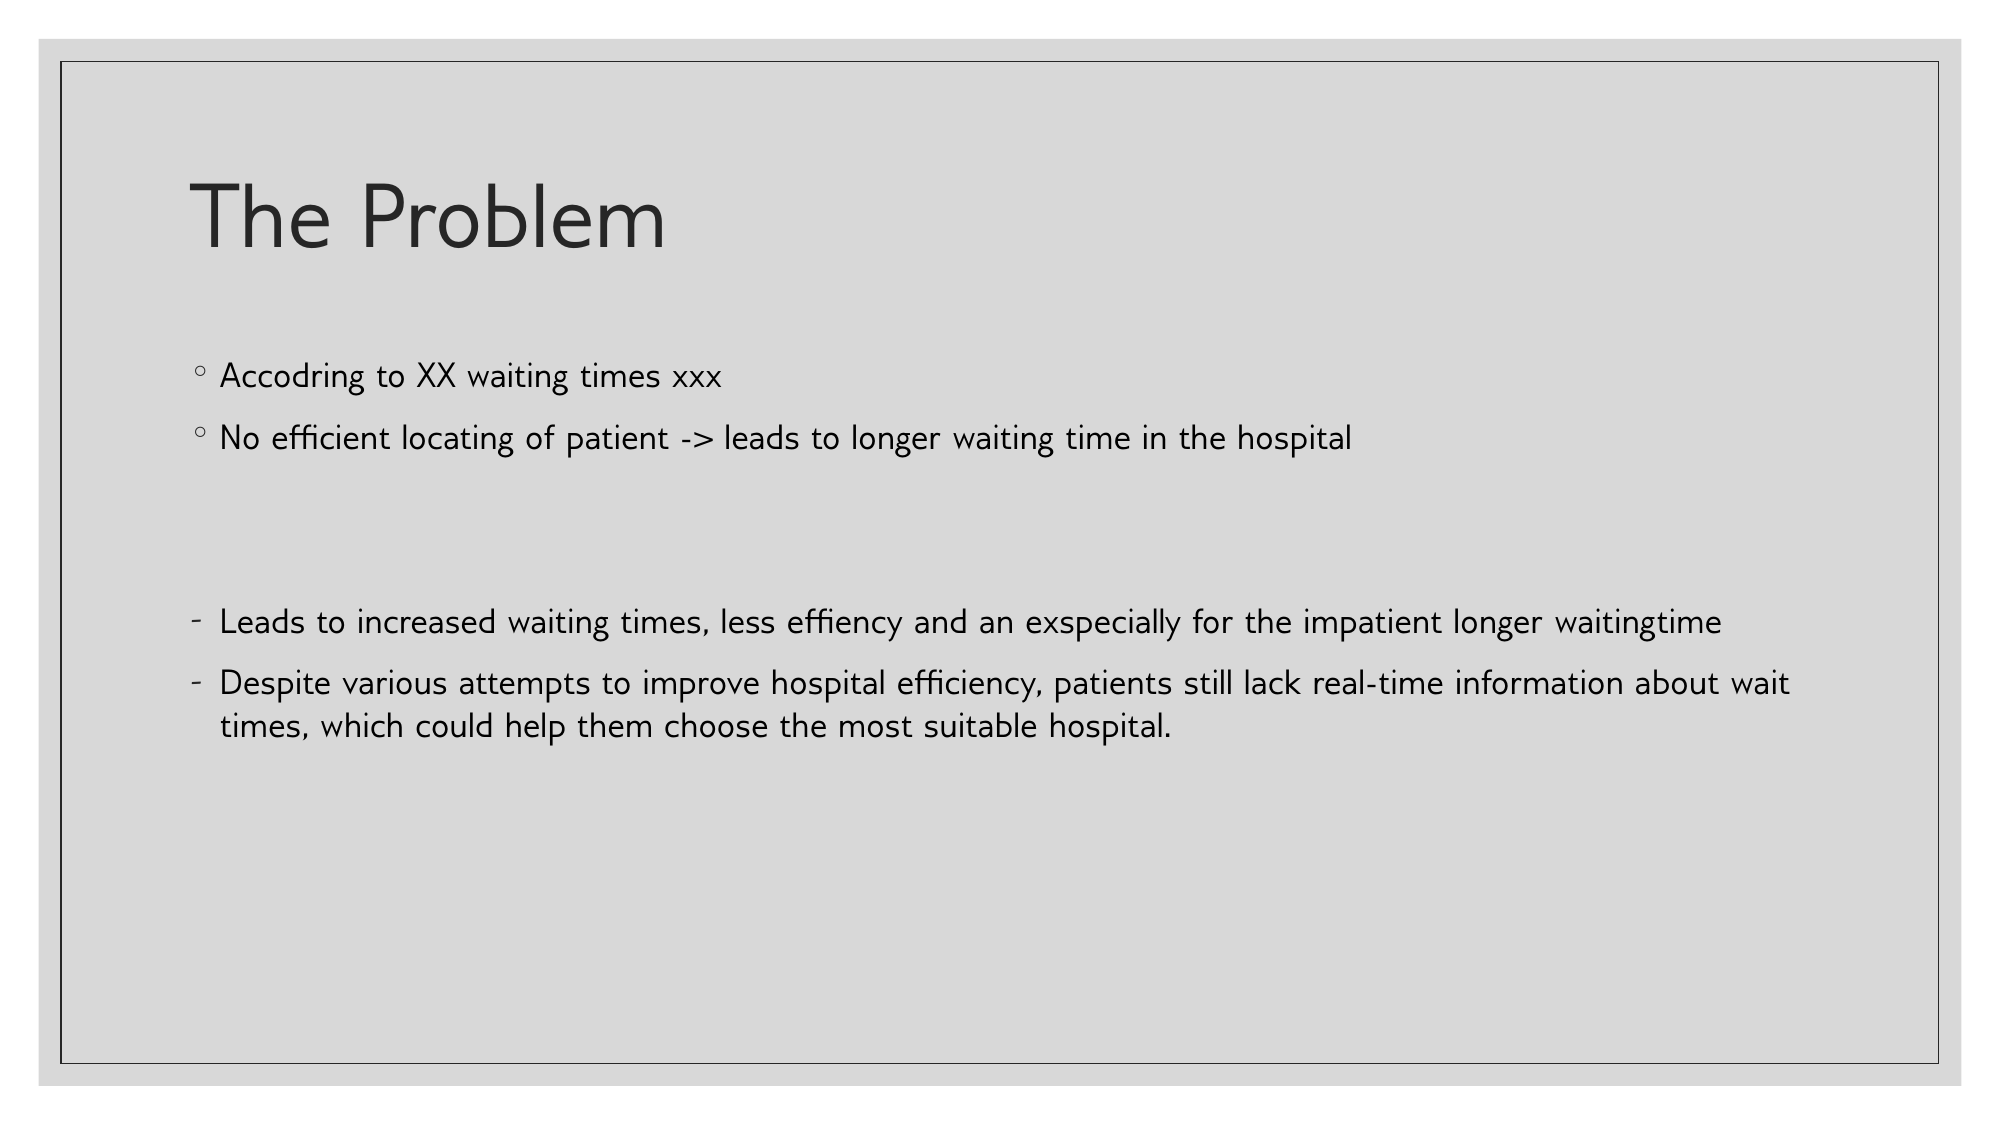

# The Problem
Accodring to XX waiting times xxx
No efficient locating of patient -> leads to longer waiting time in the hospital

Leads to increased waiting times, less effiency and an exspecially for the impatient longer waitingtime
Despite various attempts to improve hospital efficiency, patients still lack real-time information about wait times, which could help them choose the most suitable hospital.